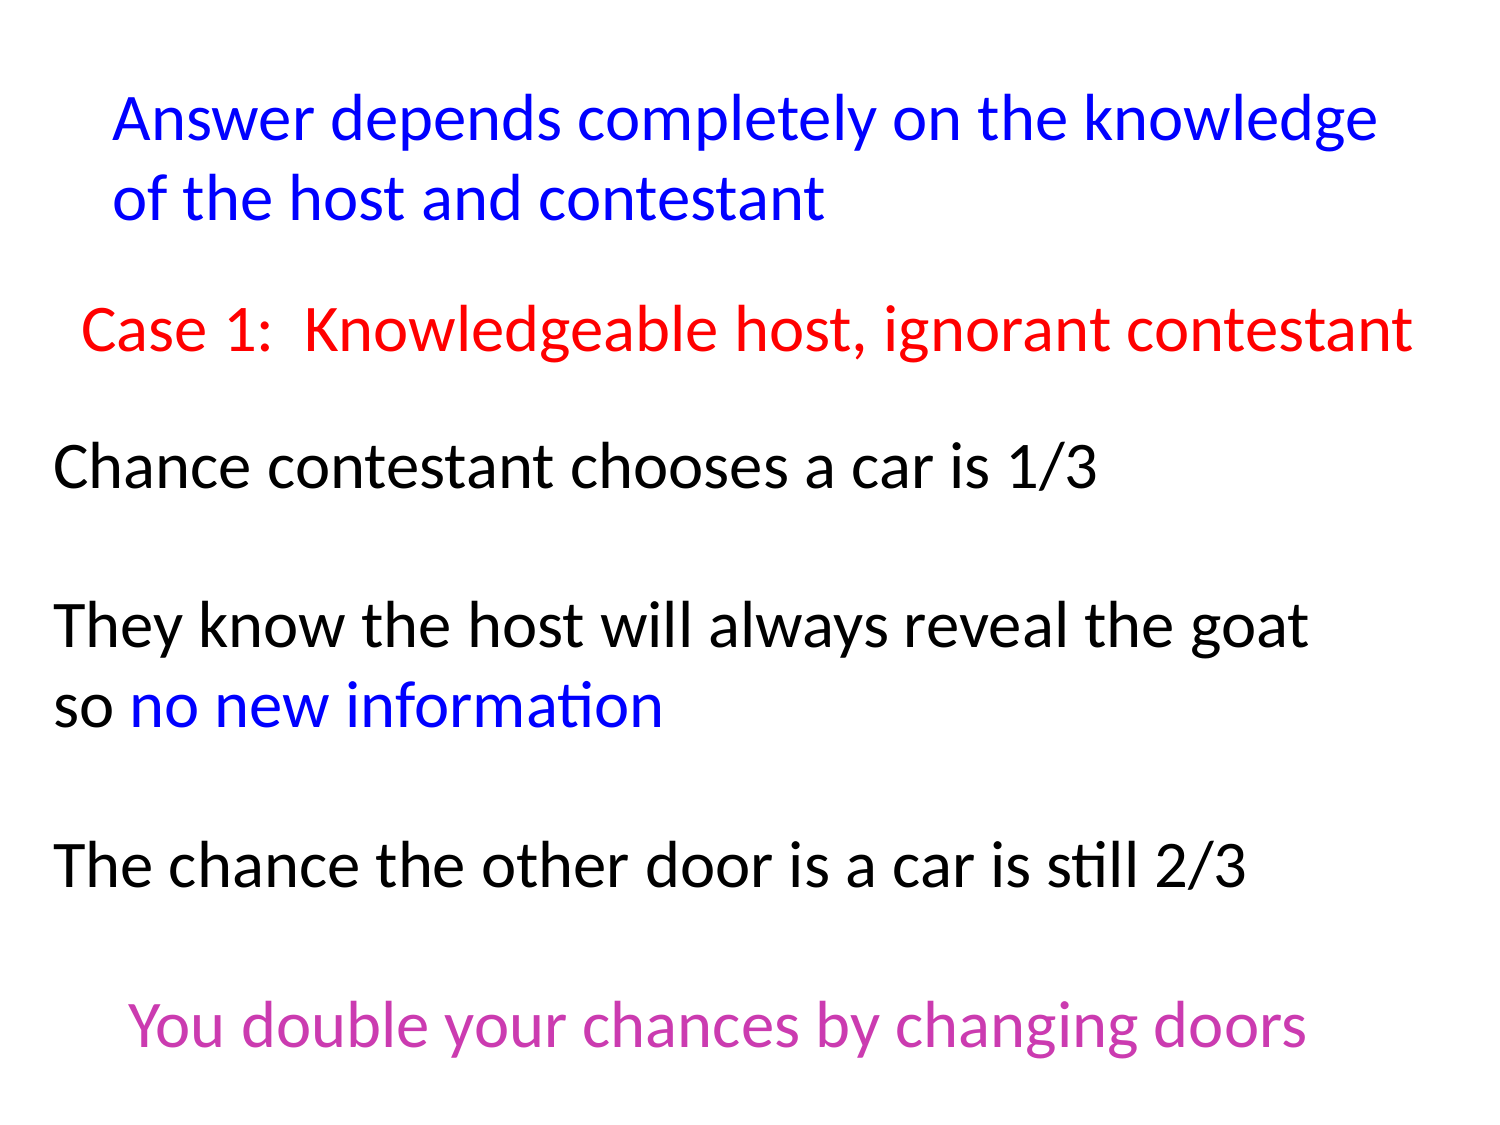

Answer depends completely on the knowledge of the host and contestant
Case 1:  Knowledgeable host, ignorant contestant
Chance contestant chooses a car is 1/3

They know the host will always reveal the goat
so no new information

The chance the other door is a car is still 2/3

     You double your chances by changing doors